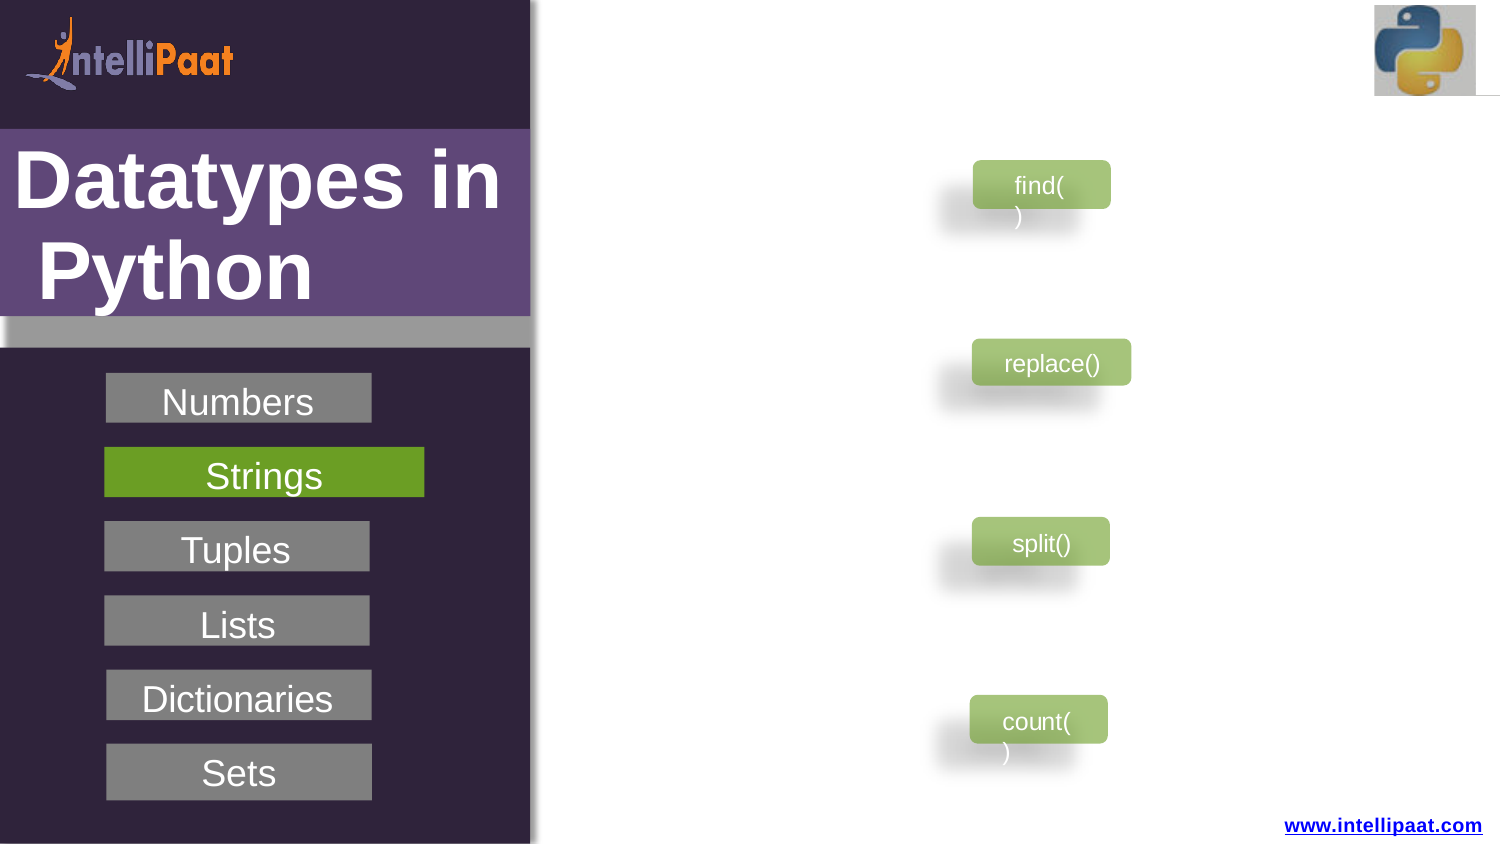

# Datatypes in  Python

find()

replace()

Numbers
Strings

Tuples
split()
Lists
Dictionaries

count()

Sets
www.intellipaat.com